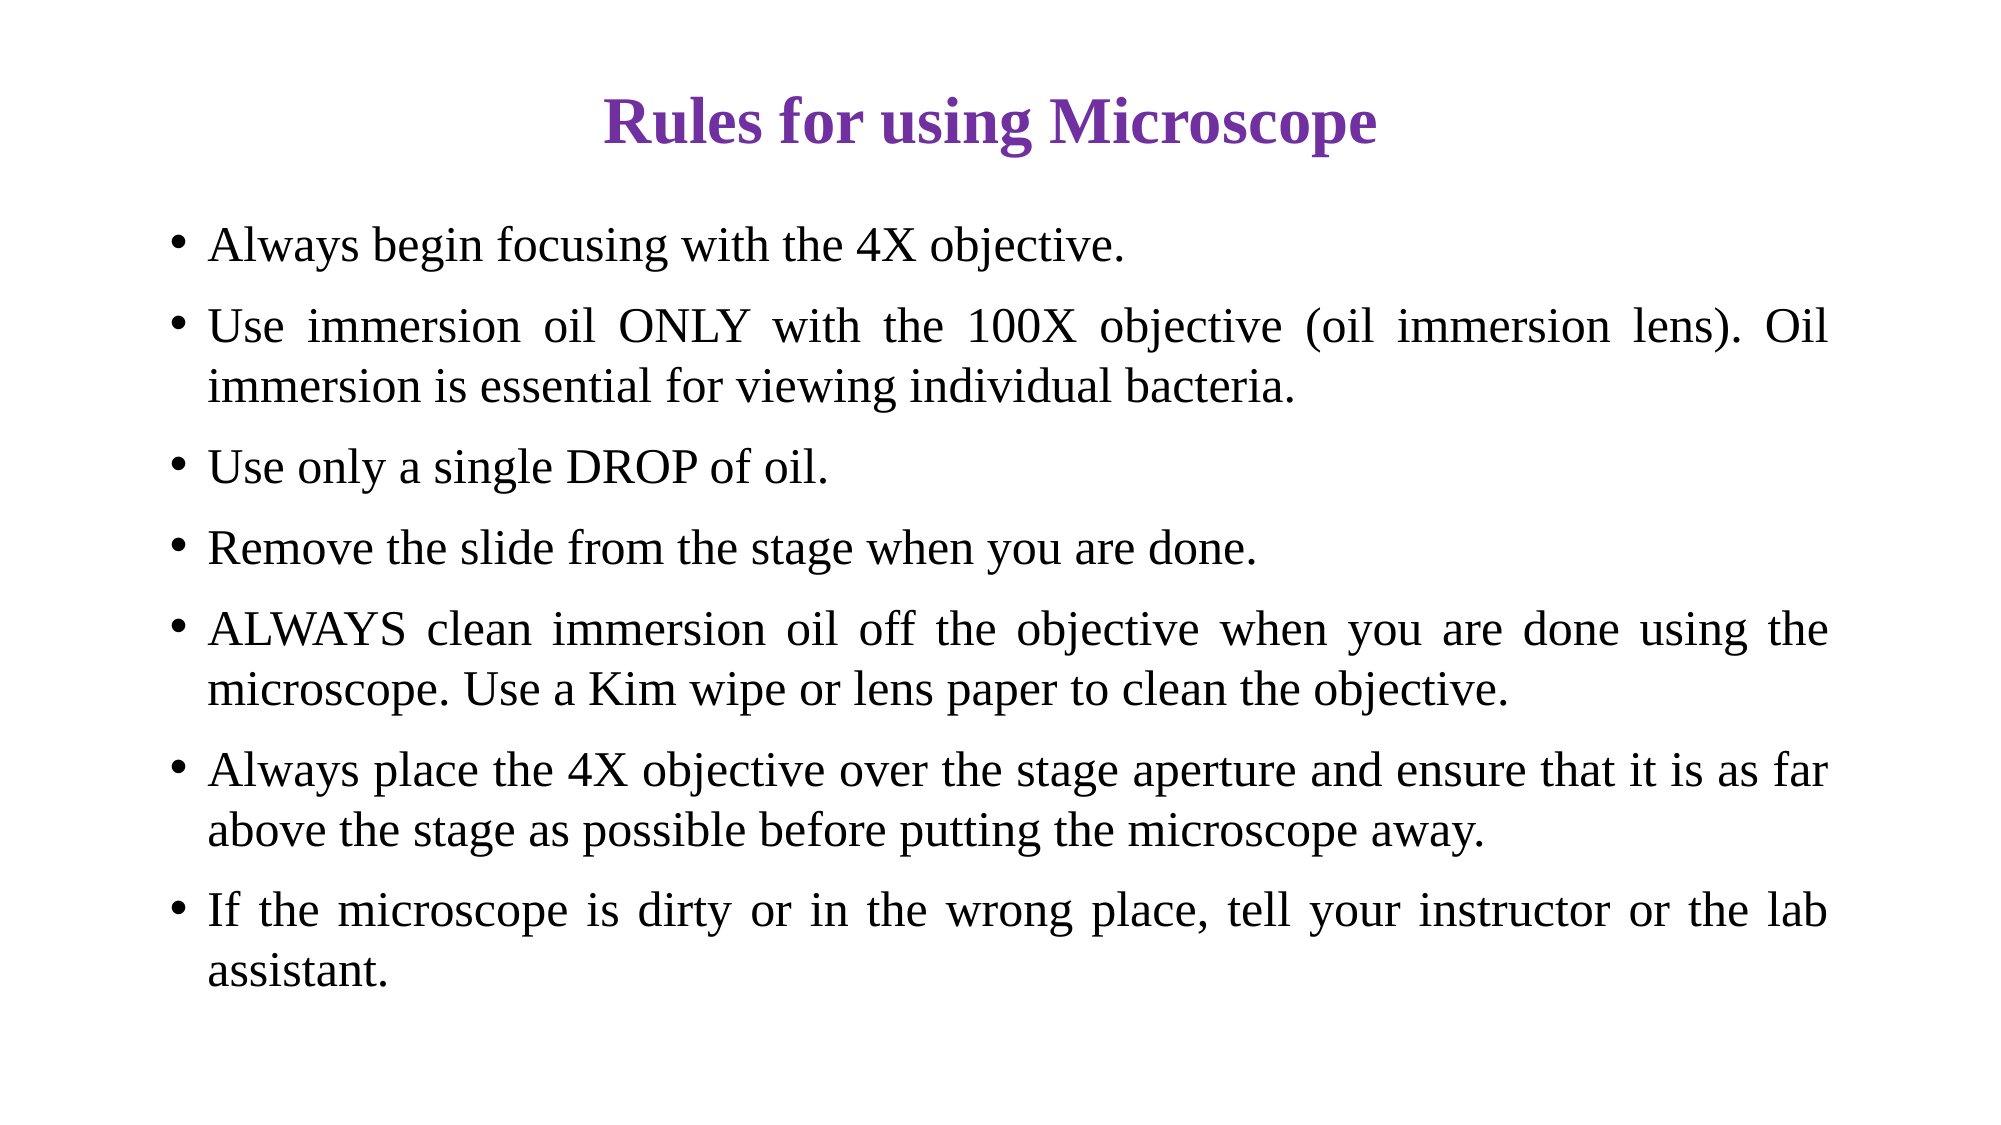

# Rules for using Microscope
Always begin focusing with the 4X objective.
Use immersion oil ONLY with the 100X objective (oil immersion lens). Oil immersion is essential for viewing individual bacteria.
Use only a single DROP of oil.
Remove the slide from the stage when you are done.
ALWAYS clean immersion oil off the objective when you are done using the microscope. Use a Kim wipe or lens paper to clean the objective.
Always place the 4X objective over the stage aperture and ensure that it is as far above the stage as possible before putting the microscope away.
If the microscope is dirty or in the wrong place, tell your instructor or the lab assistant.